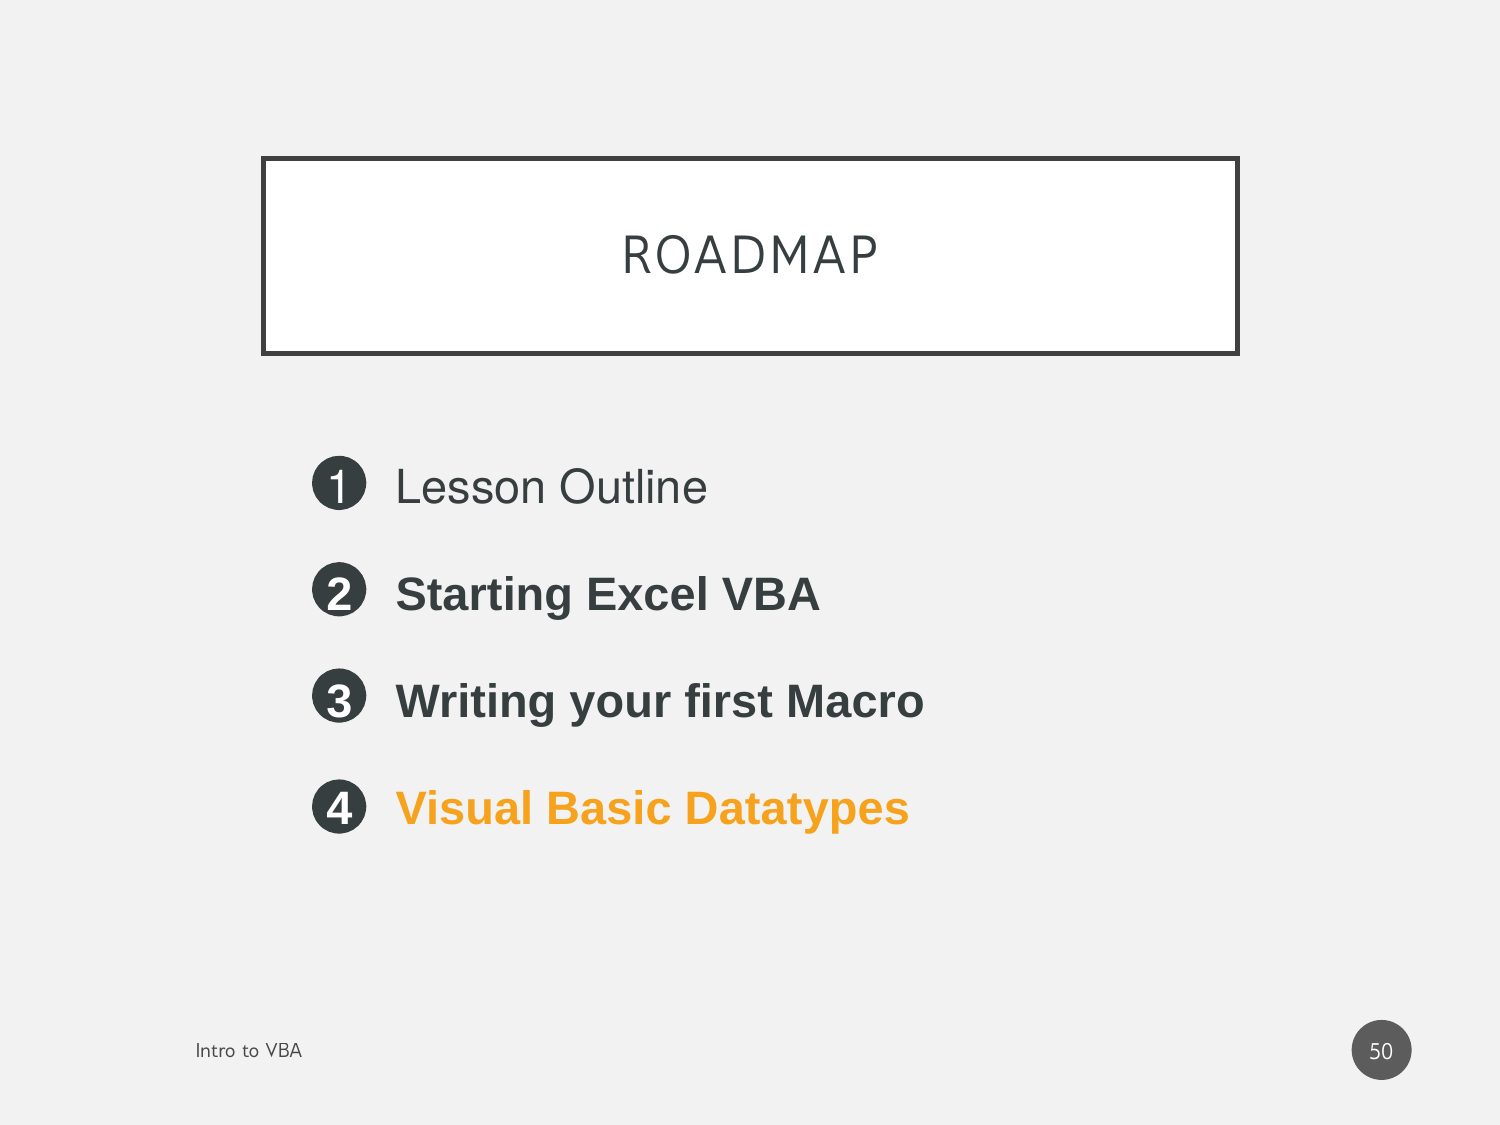

# RoadMAP

Lesson Outline

Starting Excel VBA

Writing your first Macro

Visual Basic Datatypes

50
Intro to VBA